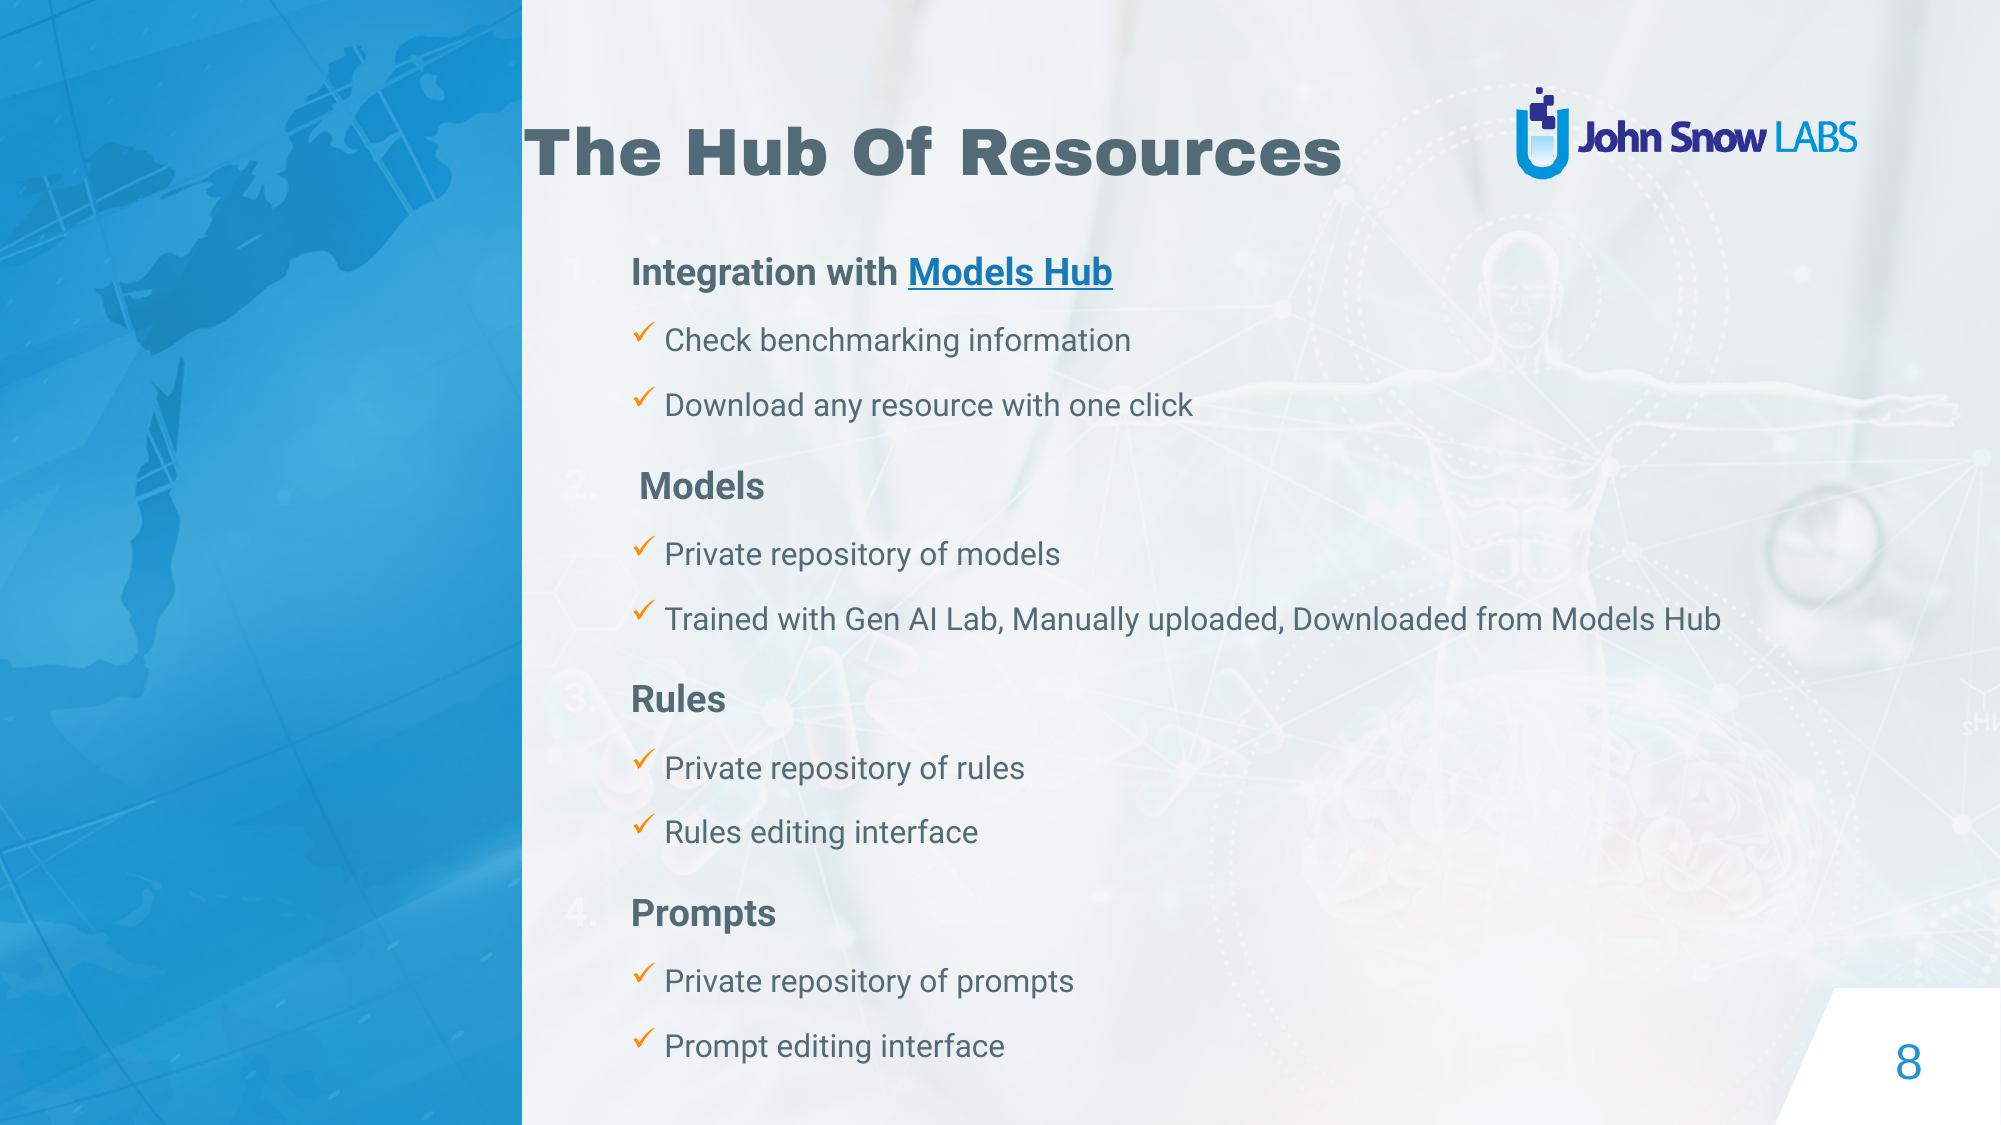

# The Hub Of Resources
Integration with Models Hub
Check benchmarking information
Download any resource with one click
Models
Private repository of models
Trained with Gen AI Lab, Manually uploaded, Downloaded from Models Hub
Rules
Private repository of rules
Rules editing interface
Prompts
Private repository of prompts
Prompt editing interface